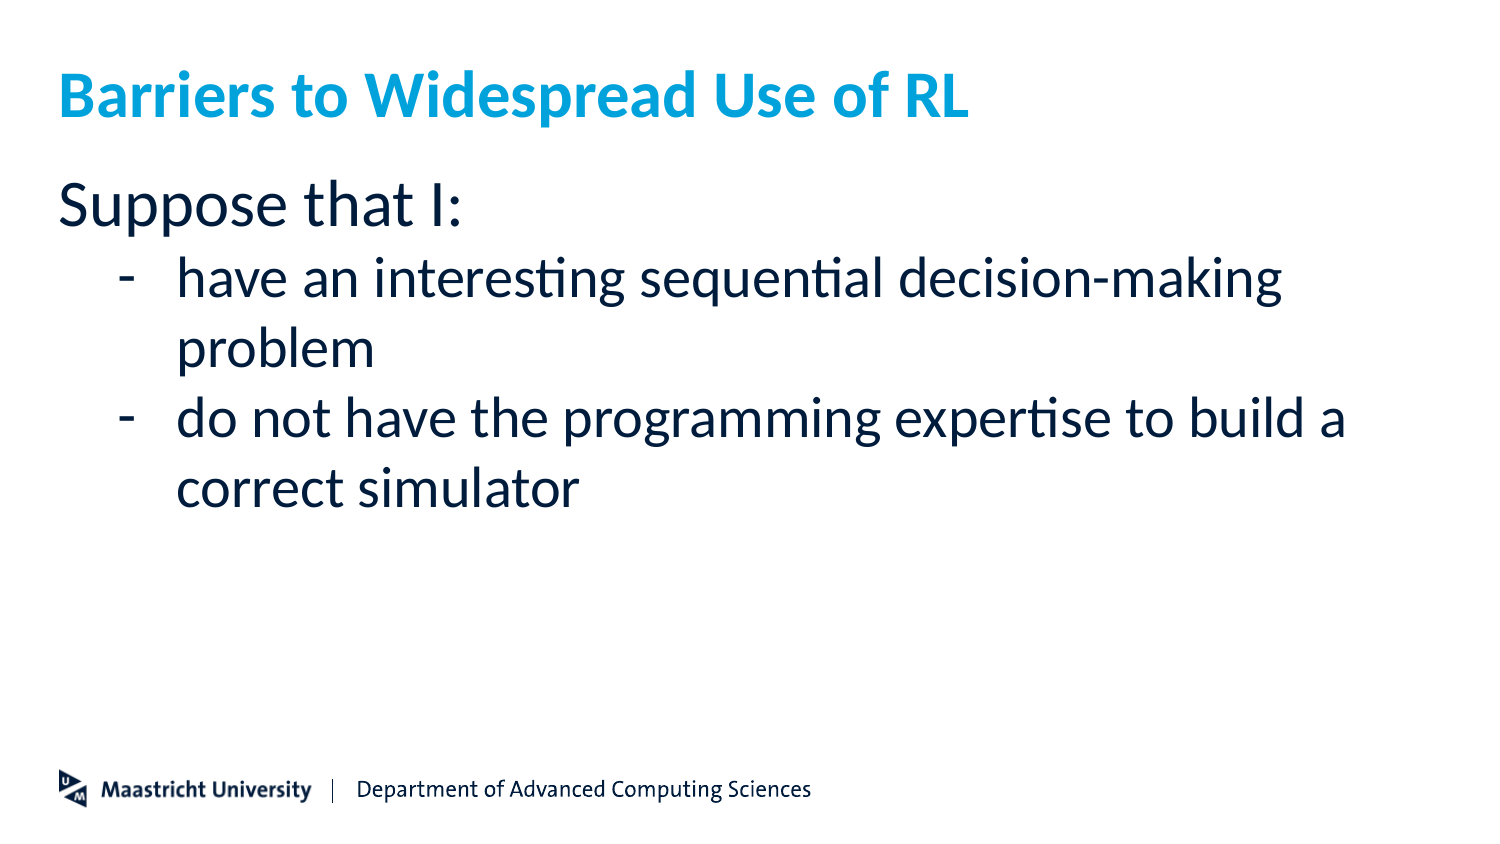

# Barriers to Widespread Use of RL
Suppose that I:
have an interesting sequential decision-making problem
do not have the programming expertise to build a correct simulator